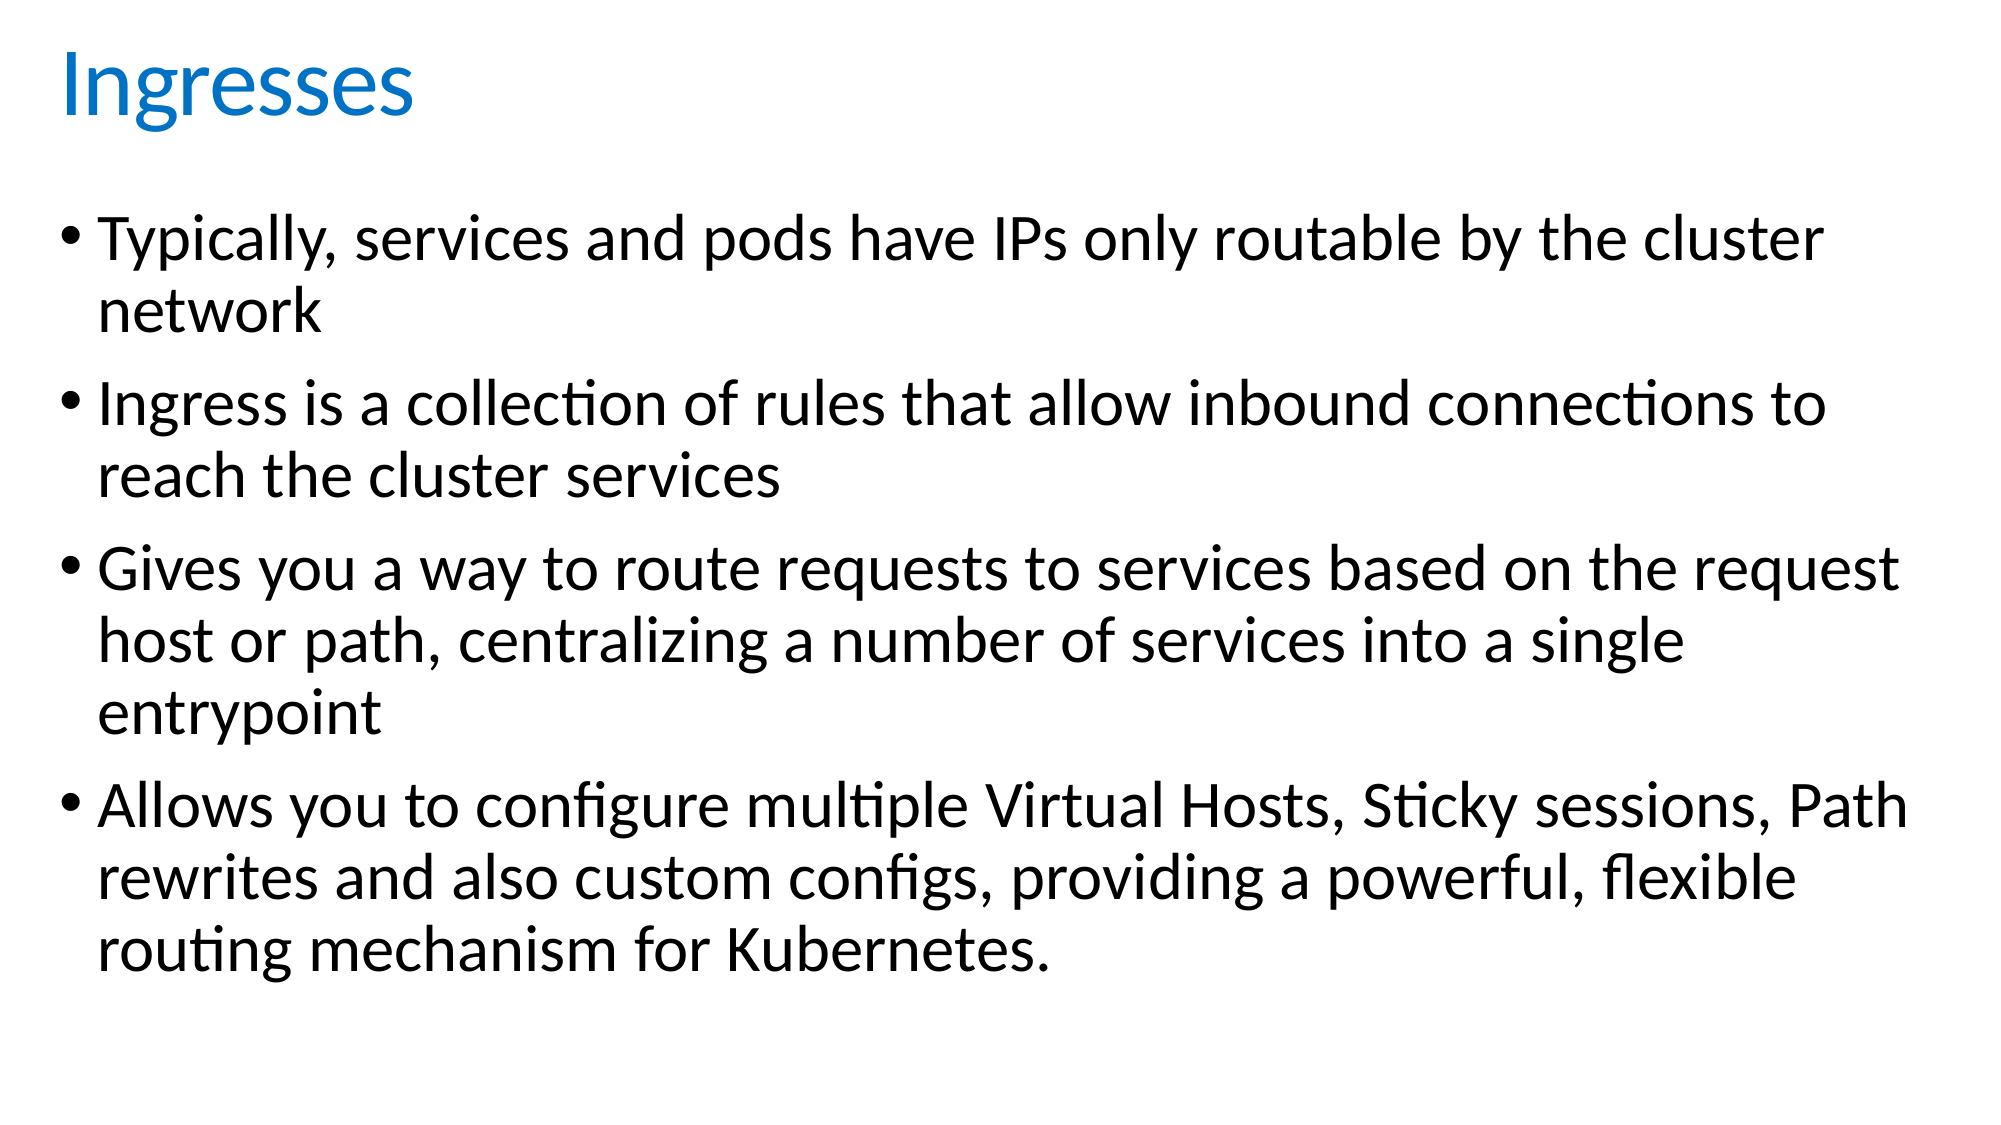

# Ingresses
Typically, services and pods have IPs only routable by the cluster network
Ingress is a collection of rules that allow inbound connections to reach the cluster services
Gives you a way to route requests to services based on the request host or path, centralizing a number of services into a single entrypoint
Allows you to configure multiple Virtual Hosts, Sticky sessions, Path rewrites and also custom configs, providing a powerful, flexible routing mechanism for Kubernetes.